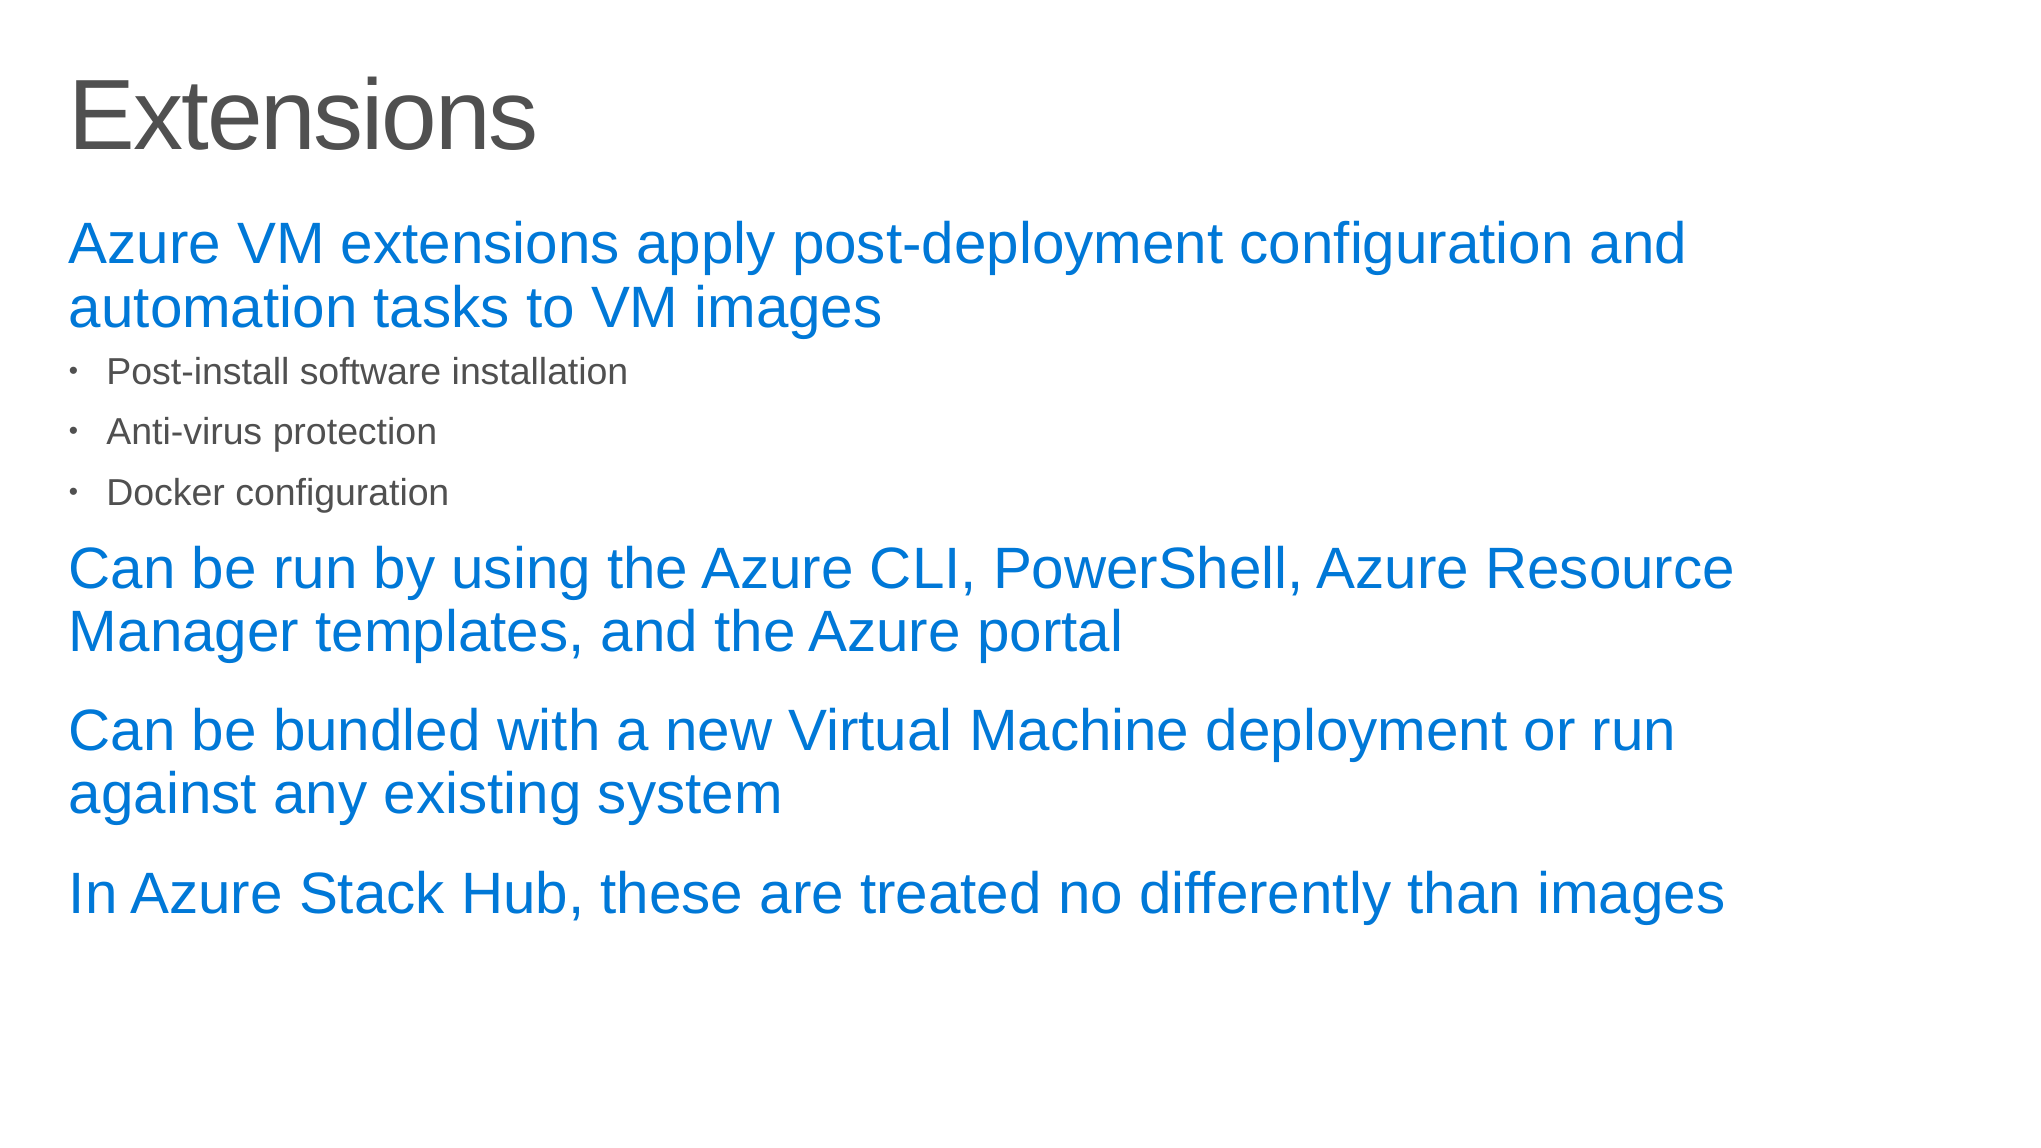

# Extensions
Azure VM extensions apply post-deployment configuration and automation tasks to VM images
Post-install software installation
Anti-virus protection
Docker configuration
Can be run by using the Azure CLI, PowerShell, Azure Resource Manager templates, and the Azure portal
Can be bundled with a new Virtual Machine deployment or run against any existing system
In Azure Stack Hub, these are treated no differently than images